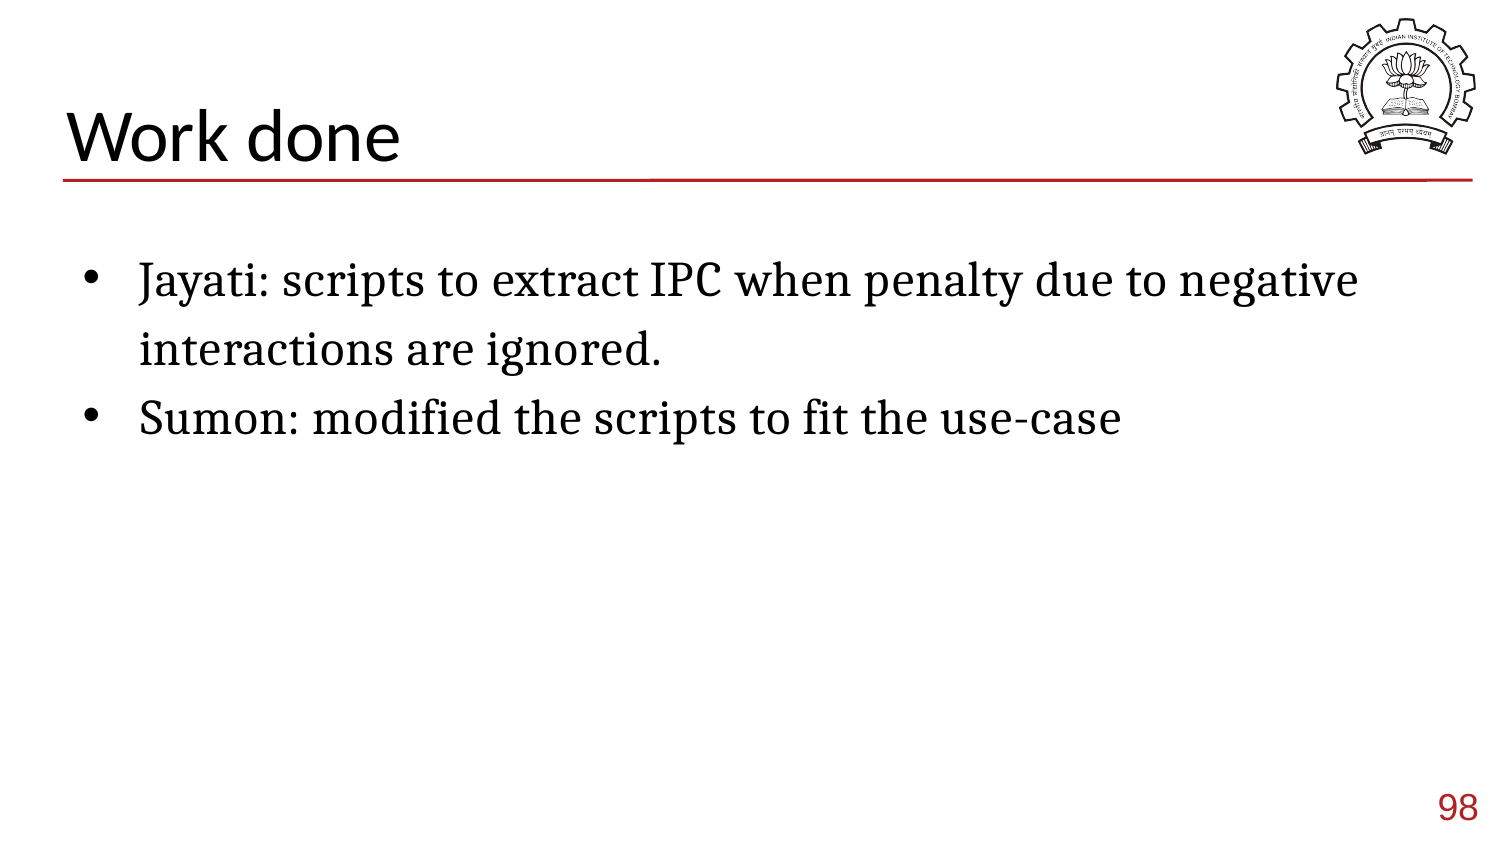

# Work done
Jayati: scripts to extract IPC when penalty due to negative interactions are ignored.
Sumon: modified the scripts to fit the use-case
98